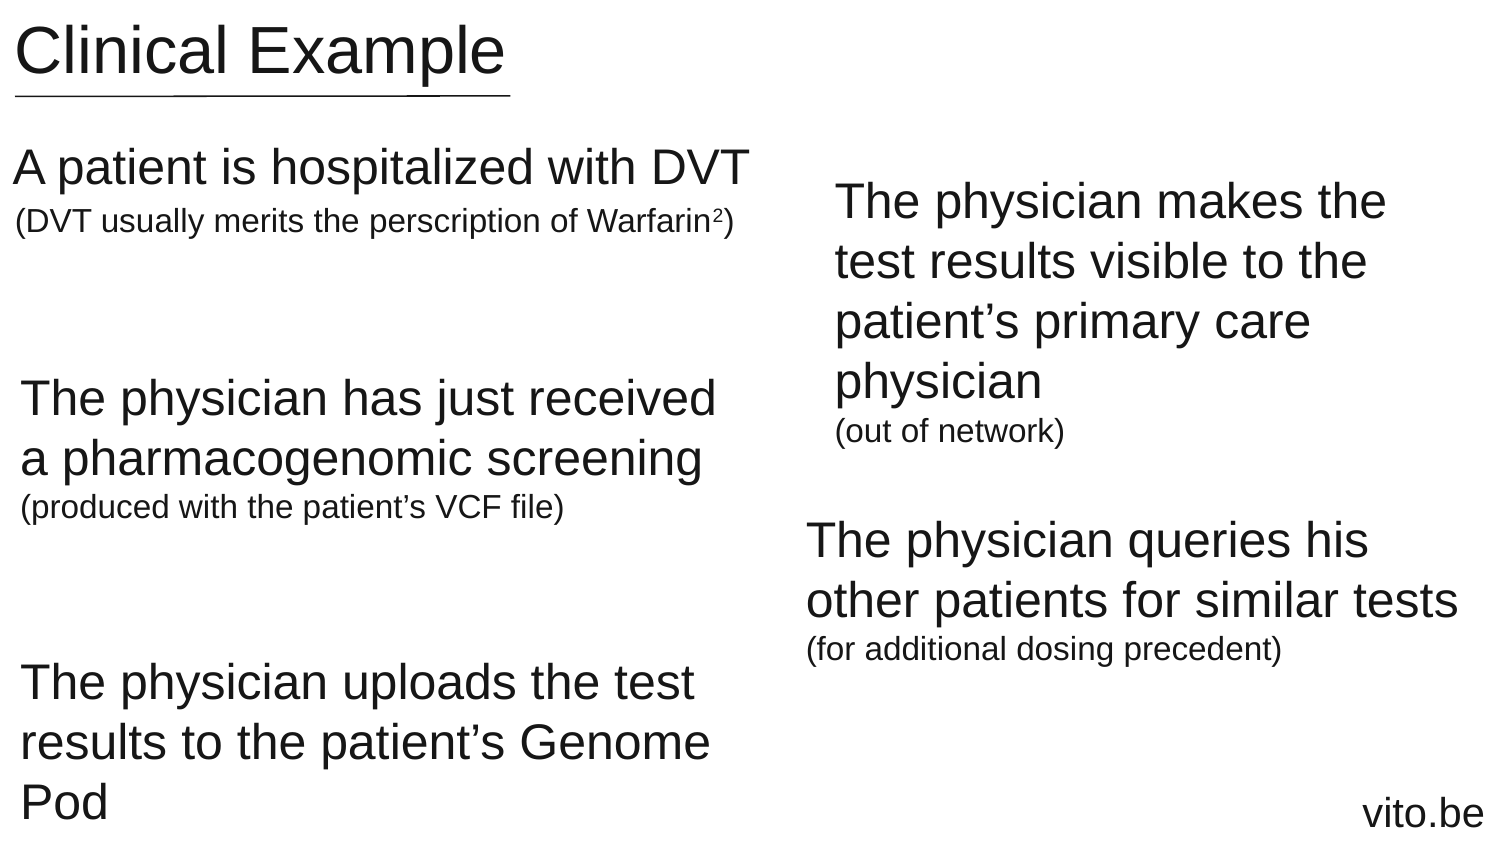

Clinical Example
A patient is hospitalized with DVT
The physician makes the test results visible to the patient’s primary care physician
(out of network)
(DVT usually merits the perscription of Warfarin2)
The physician has just received a pharmacogenomic screening
(produced with the patient’s VCF file)
The physician queries his other patients for similar tests
(for additional dosing precedent)
The physician uploads the test results to the patient’s Genome Pod
vito.be